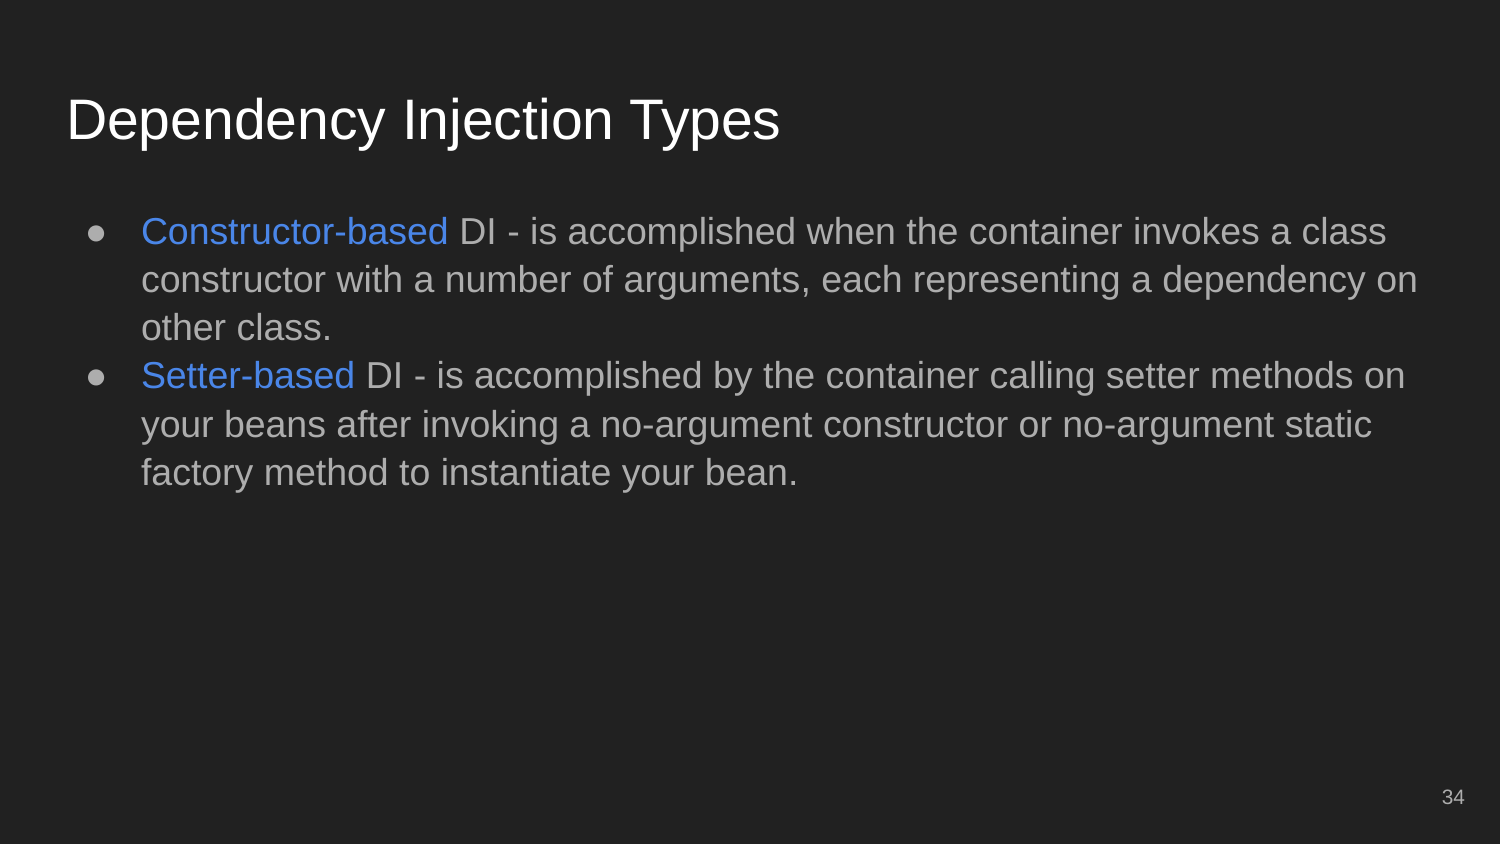

# Dependency Injection Types
Constructor-based DI - is accomplished when the container invokes a class constructor with a number of arguments, each representing a dependency on other class.
Setter-based DI - is accomplished by the container calling setter methods on your beans after invoking a no-argument constructor or no-argument static factory method to instantiate your bean.

34